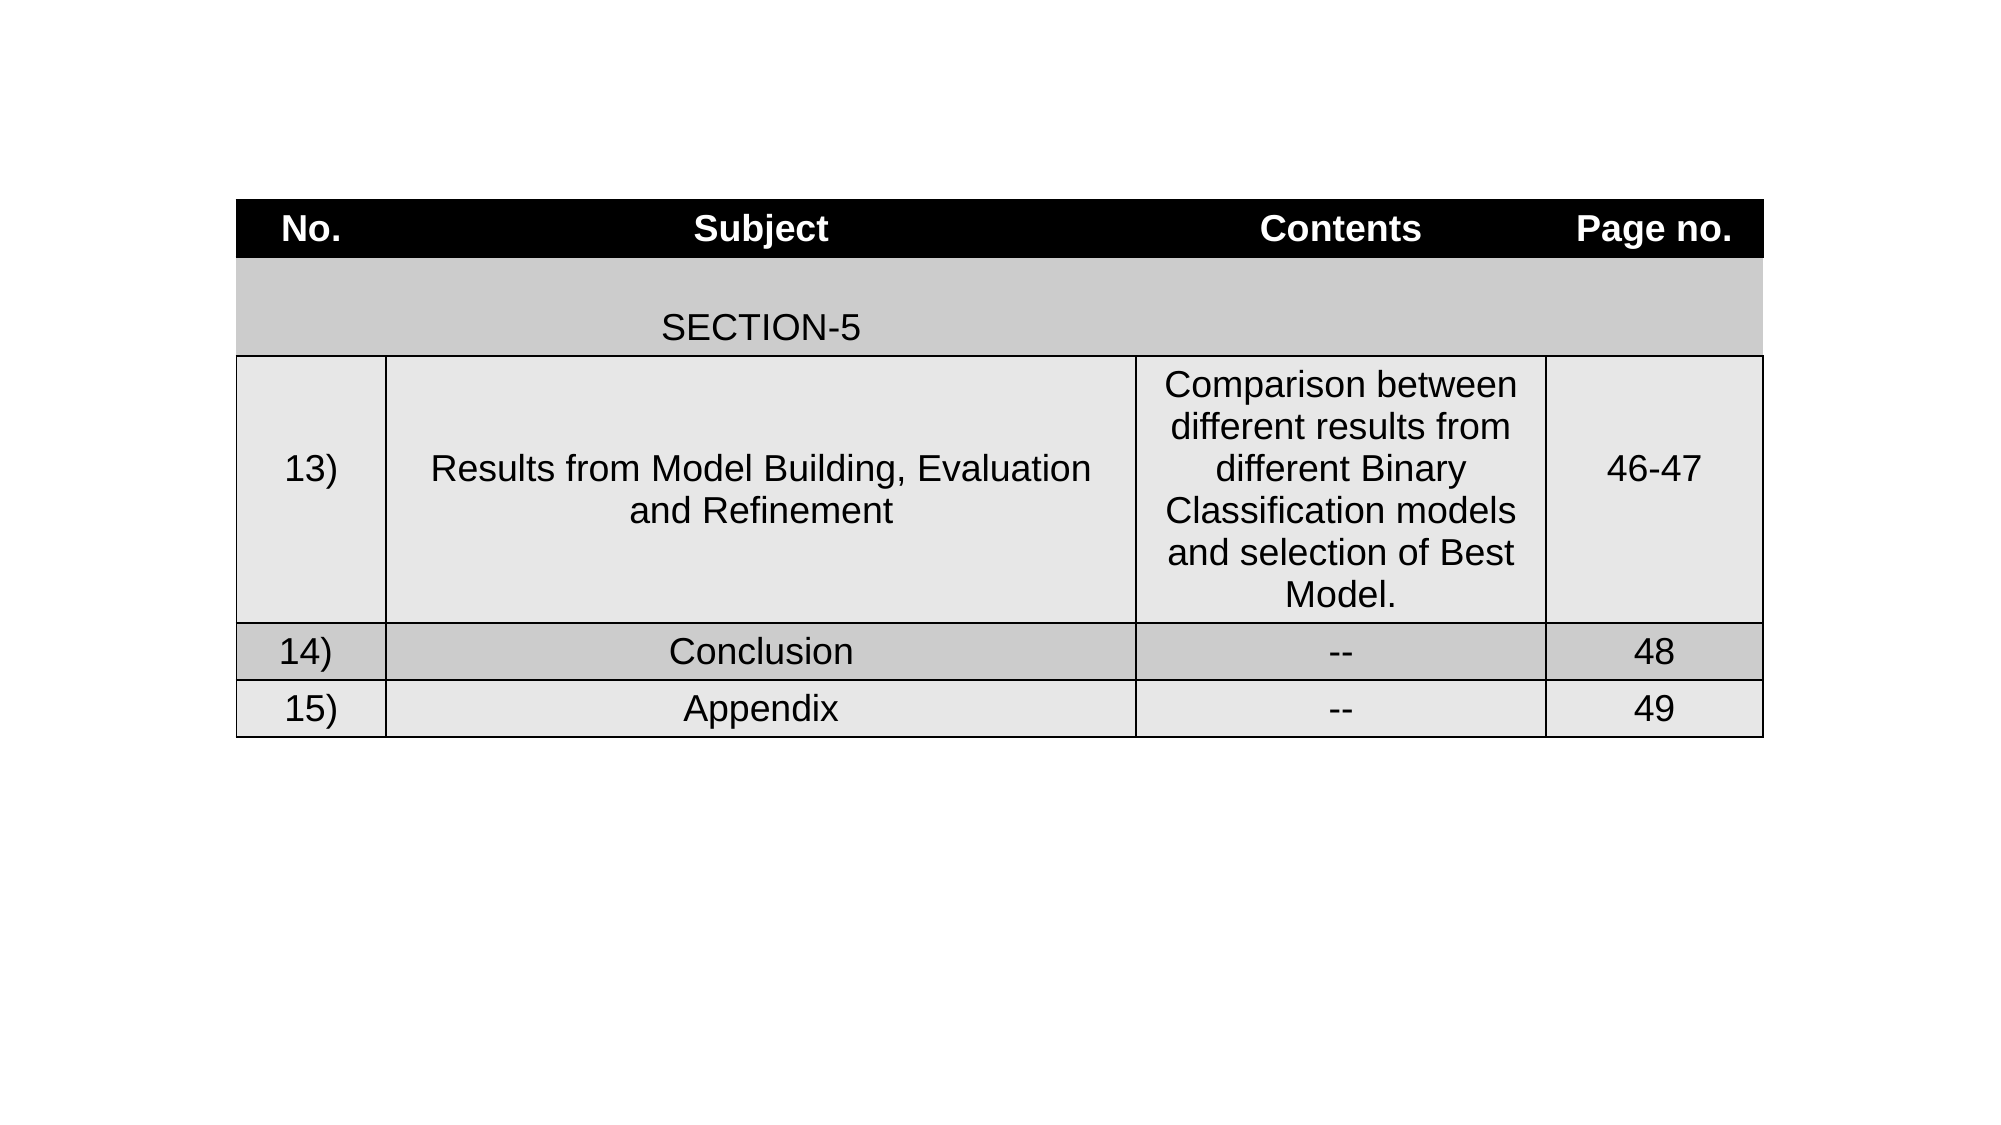

| No. | Subject | Contents | Page no. |
| --- | --- | --- | --- |
|  | SECTION-5 |  |  |
| 13) | Results from Model Building, Evaluation and Refinement | Comparison between different results from different Binary Classification models and selection of Best Model. | 46-47 |
| 14) | Conclusion | -- | 48 |
| 15) | Appendix | -- | 49 |